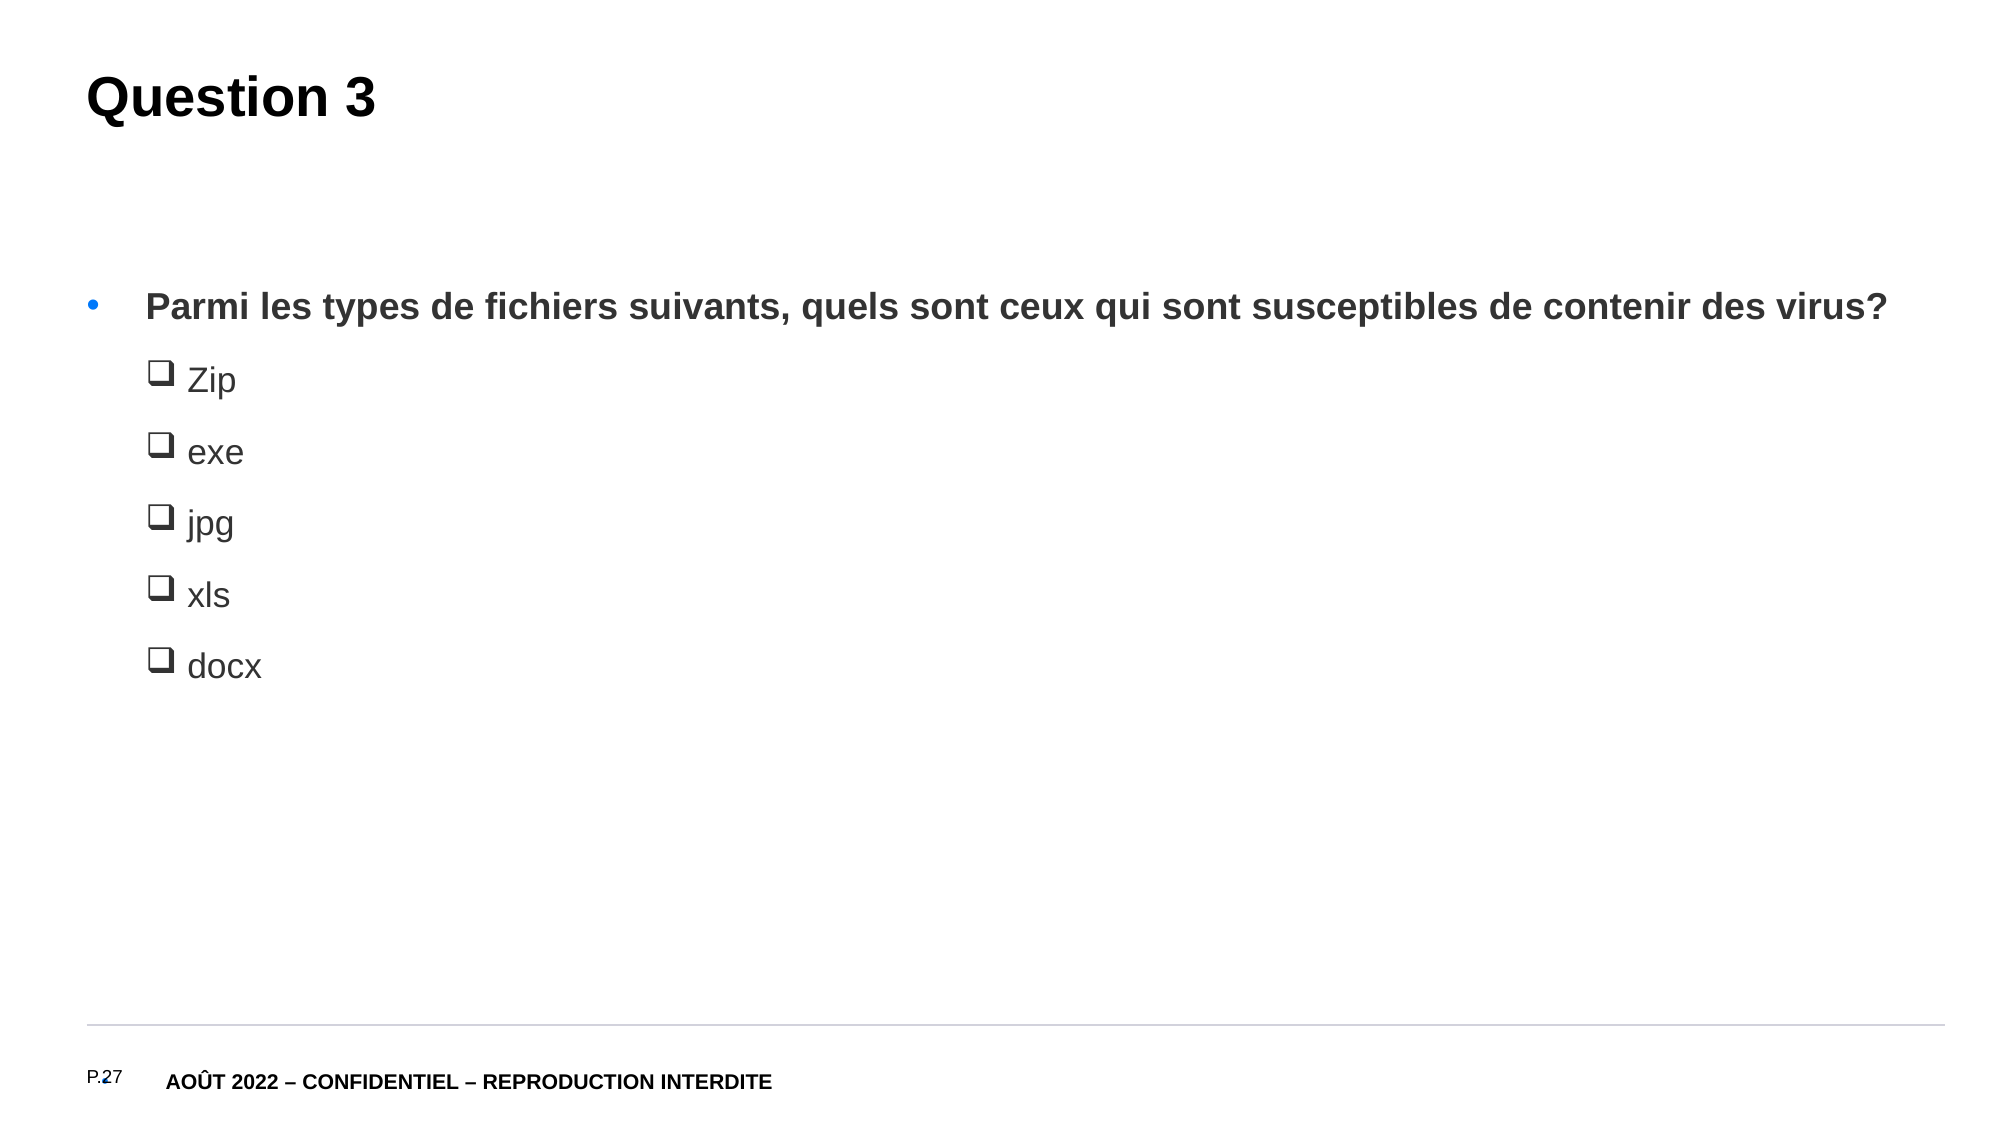

# Question 3
Parmi les types de fichiers suivants, quels sont ceux qui sont susceptibles de contenir des virus?
 Zip
 exe
 jpg
 xls
 docx
p.27